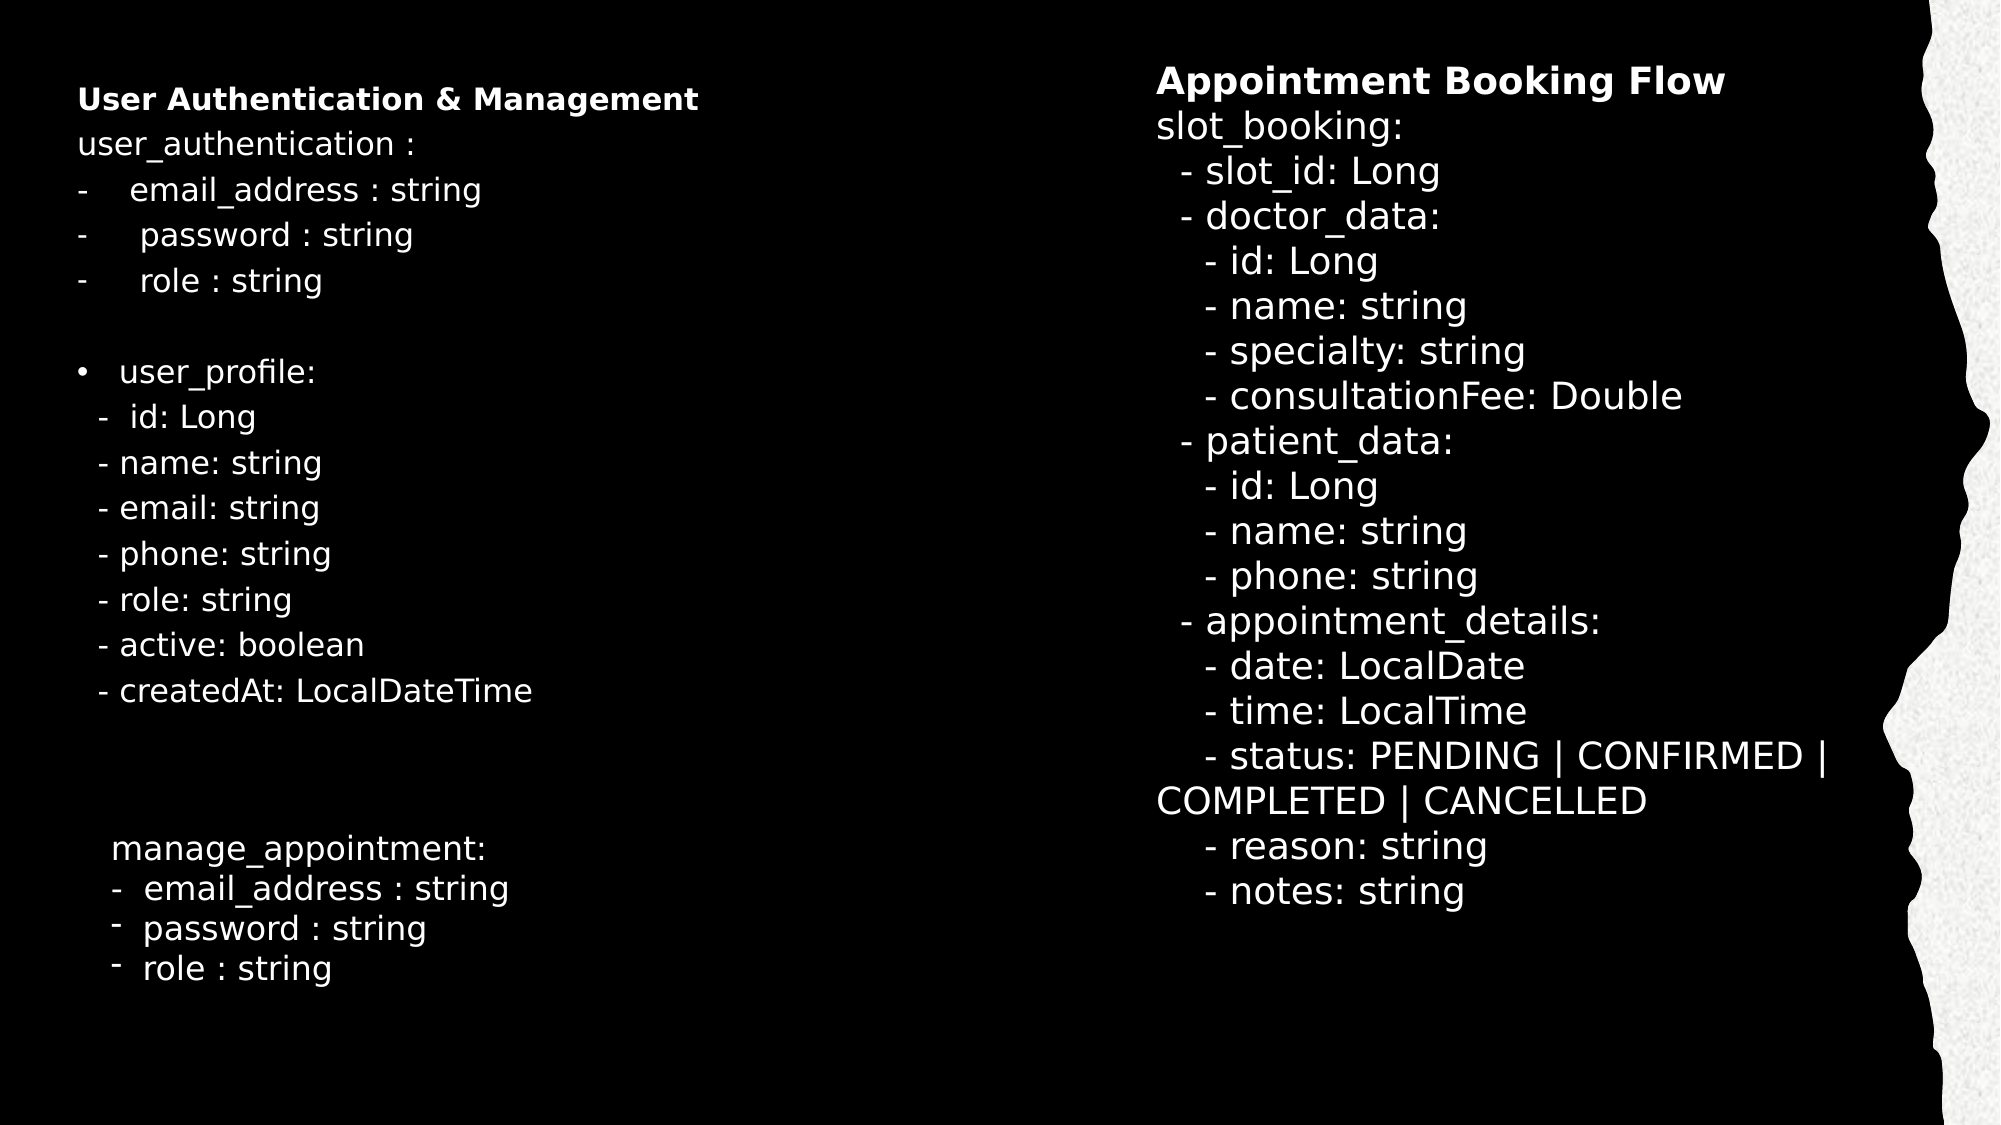

Appointment Booking Flow
slot_booking:
  - slot_id: Long
  - doctor_data:
    - id: Long
    - name: string
    - specialty: string
    - consultationFee: Double
  - patient_data:
    - id: Long
    - name: string
    - phone: string
  - appointment_details:
    - date: LocalDate
    - time: LocalTime
    - status: PENDING | CONFIRMED | COMPLETED | CANCELLED
    - reason: string
    - notes: string
User Authentication & Management
user_authentication :
-    email_address : string
  password : string
  role : string

user_profile:
  -  id: Long
  - name: string
  - email: string
  - phone: string
  - role: string
  - active: boolean
  - createdAt: LocalDateTime

manage_appointment:
-  email_address : string
  password : string
  role : string